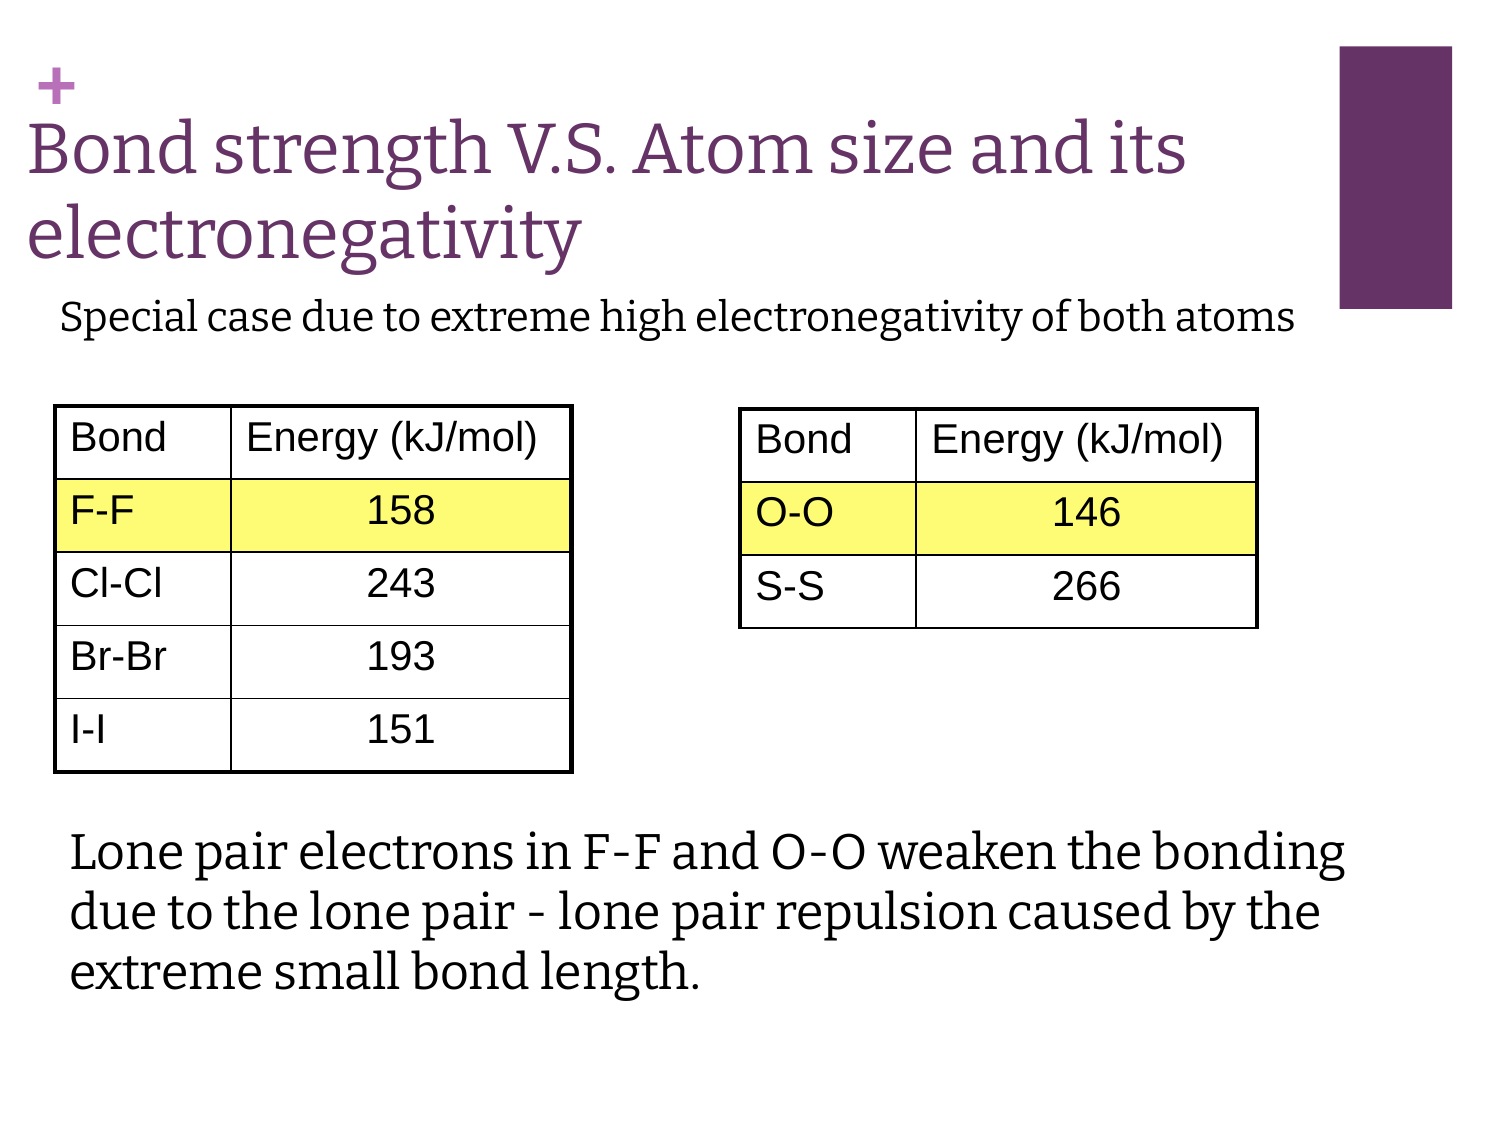

# Bond strength V.S. Atom size and its electronegativity
Special case due to extreme high electronegativity of both atoms
| Bond | Energy (kJ/mol) |
| --- | --- |
| F-F | 158 |
| Cl-Cl | 243 |
| Br-Br | 193 |
| I-I | 151 |
| Bond | Energy (kJ/mol) |
| --- | --- |
| O-O | 146 |
| S-S | 266 |
Lone pair electrons in F-F and O-O weaken the bonding due to the lone pair - lone pair repulsion caused by the extreme small bond length.